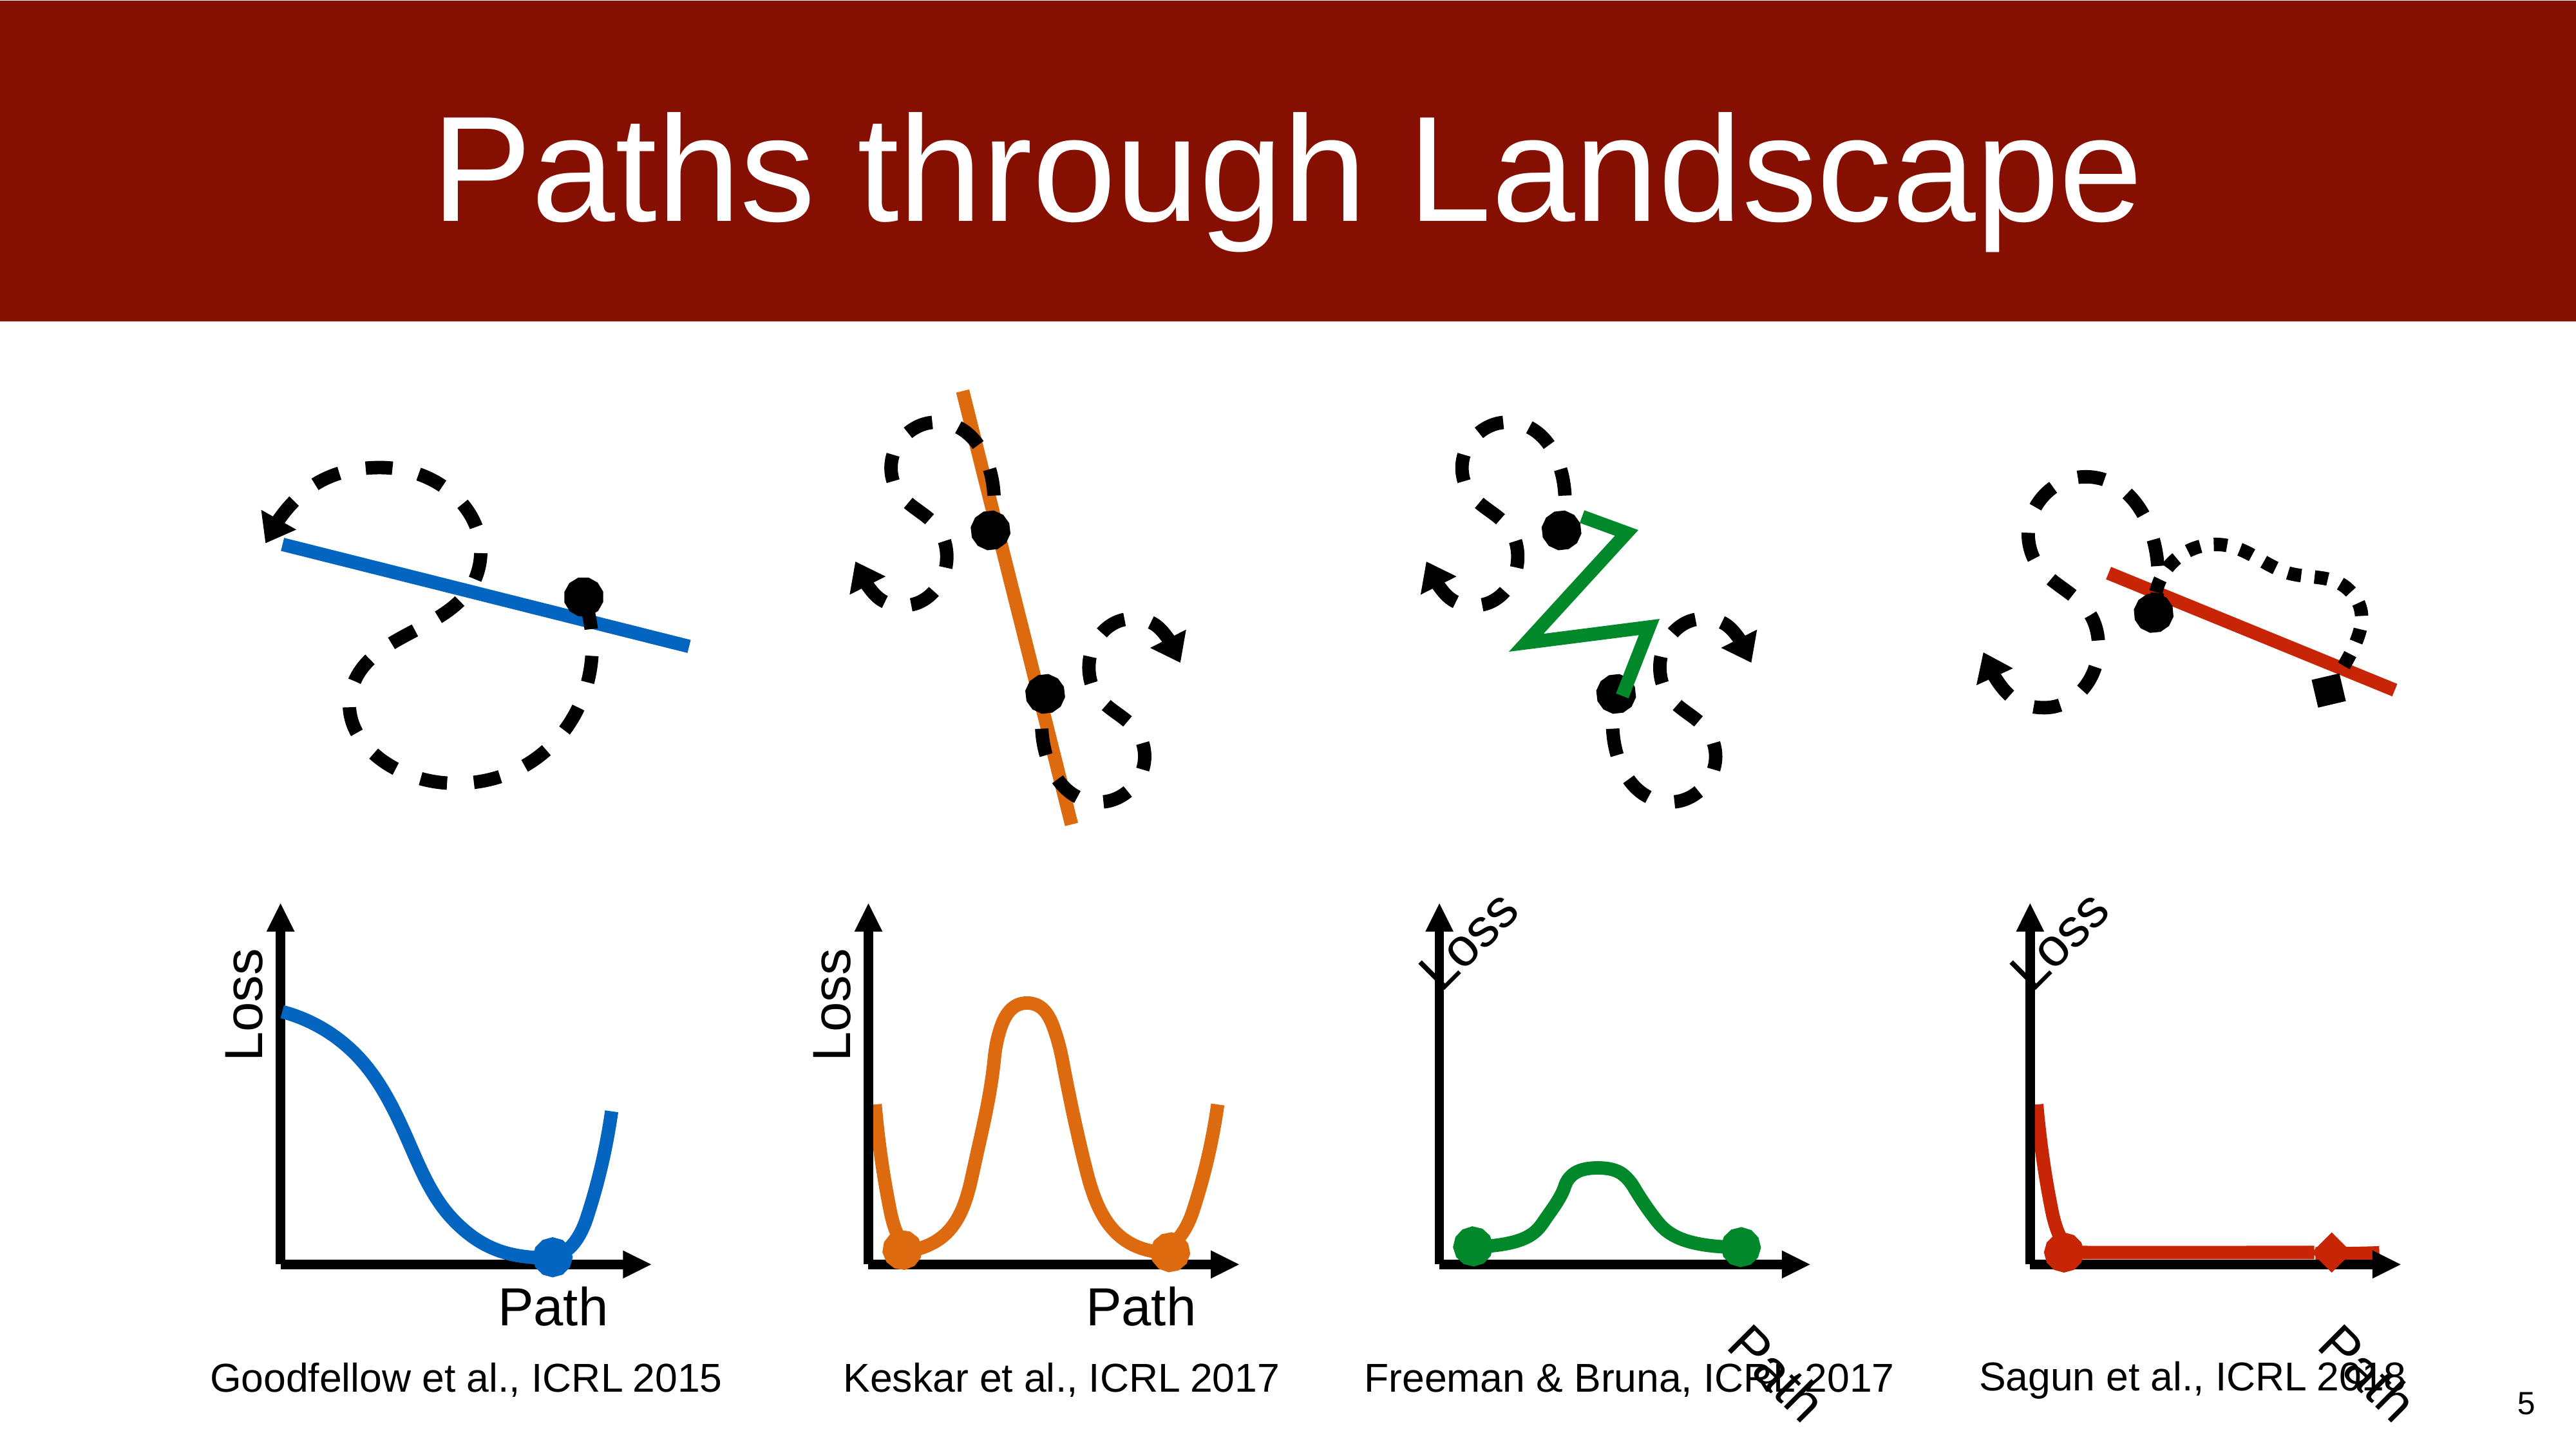

# Paths through Landscape

Loss

Path

Loss

Path

Loss

Path

Loss

Path
Sagun et al., ICRL 2018
Goodfellow et al., ICRL 2015
Keskar et al., ICRL 2017
Freeman & Bruna, ICRL 2017
5